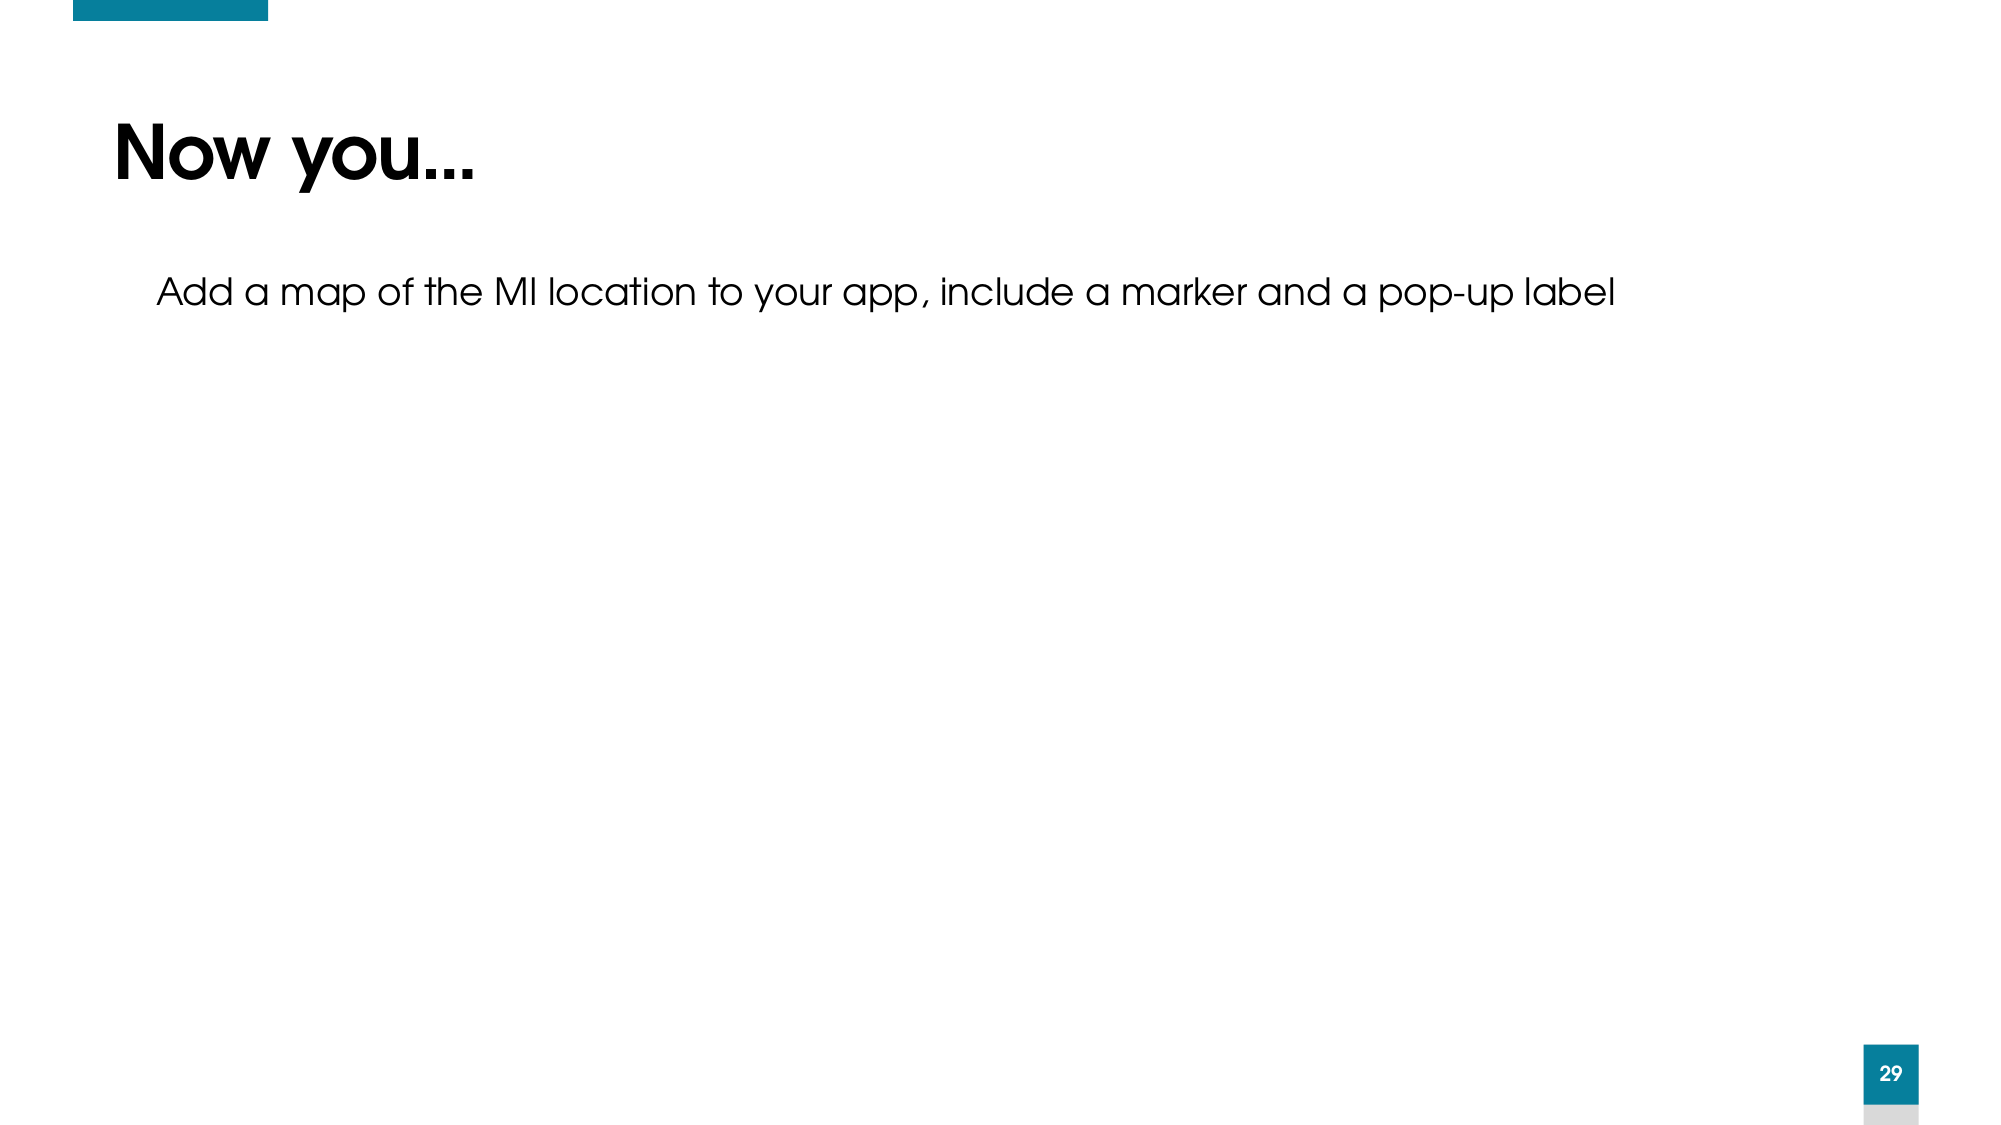

Now you…
Add a map of the MI location to your app, include a marker and a pop-up label